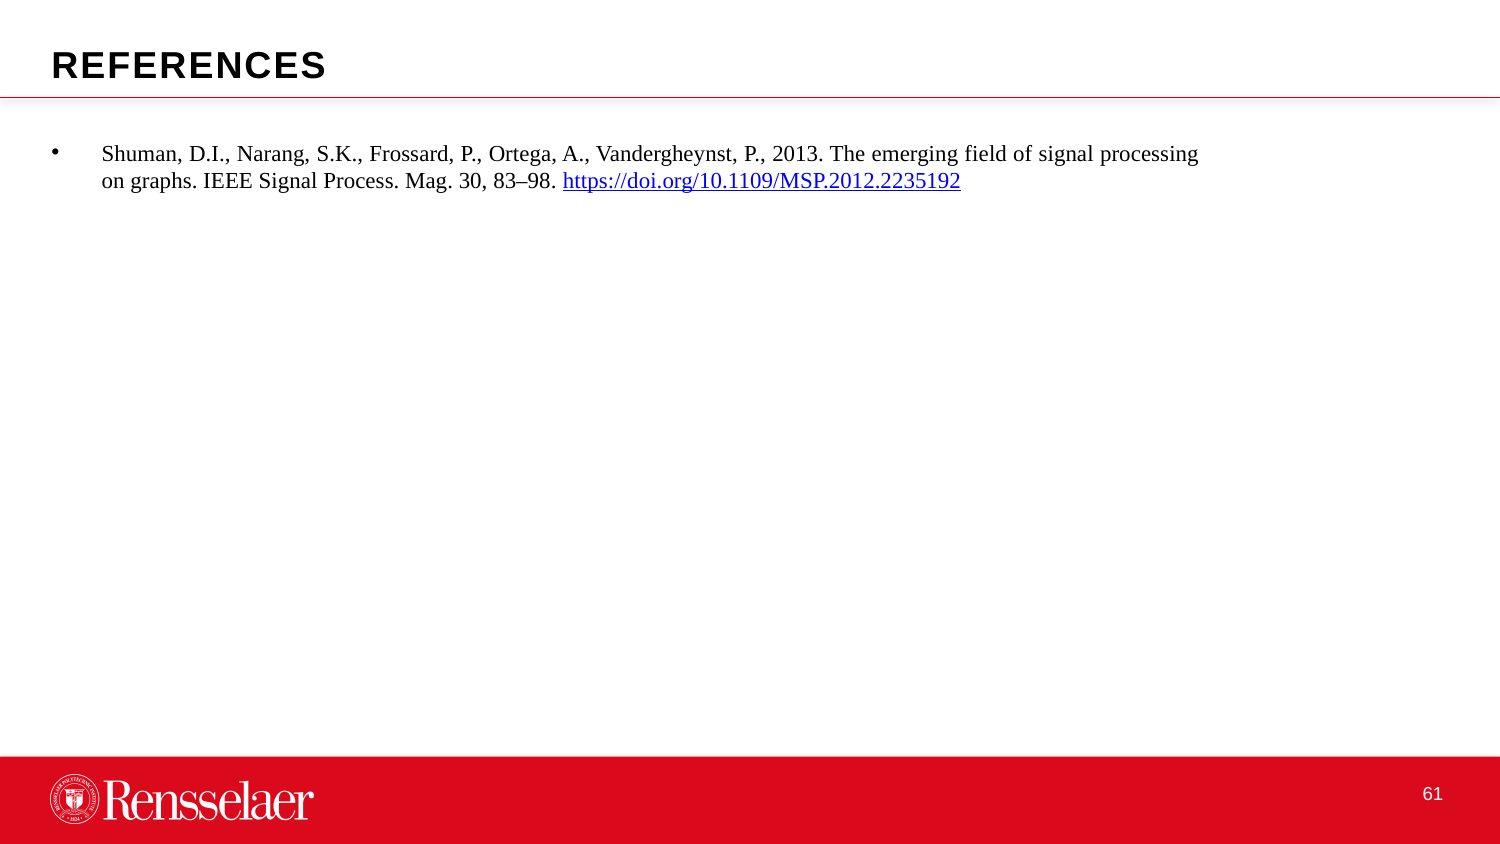

REFERENCES
Shuman, D.I., Narang, S.K., Frossard, P., Ortega, A., Vandergheynst, P., 2013. The emerging field of signal processing on graphs. IEEE Signal Process. Mag. 30, 83–98. https://doi.org/10.1109/MSP.2012.2235192